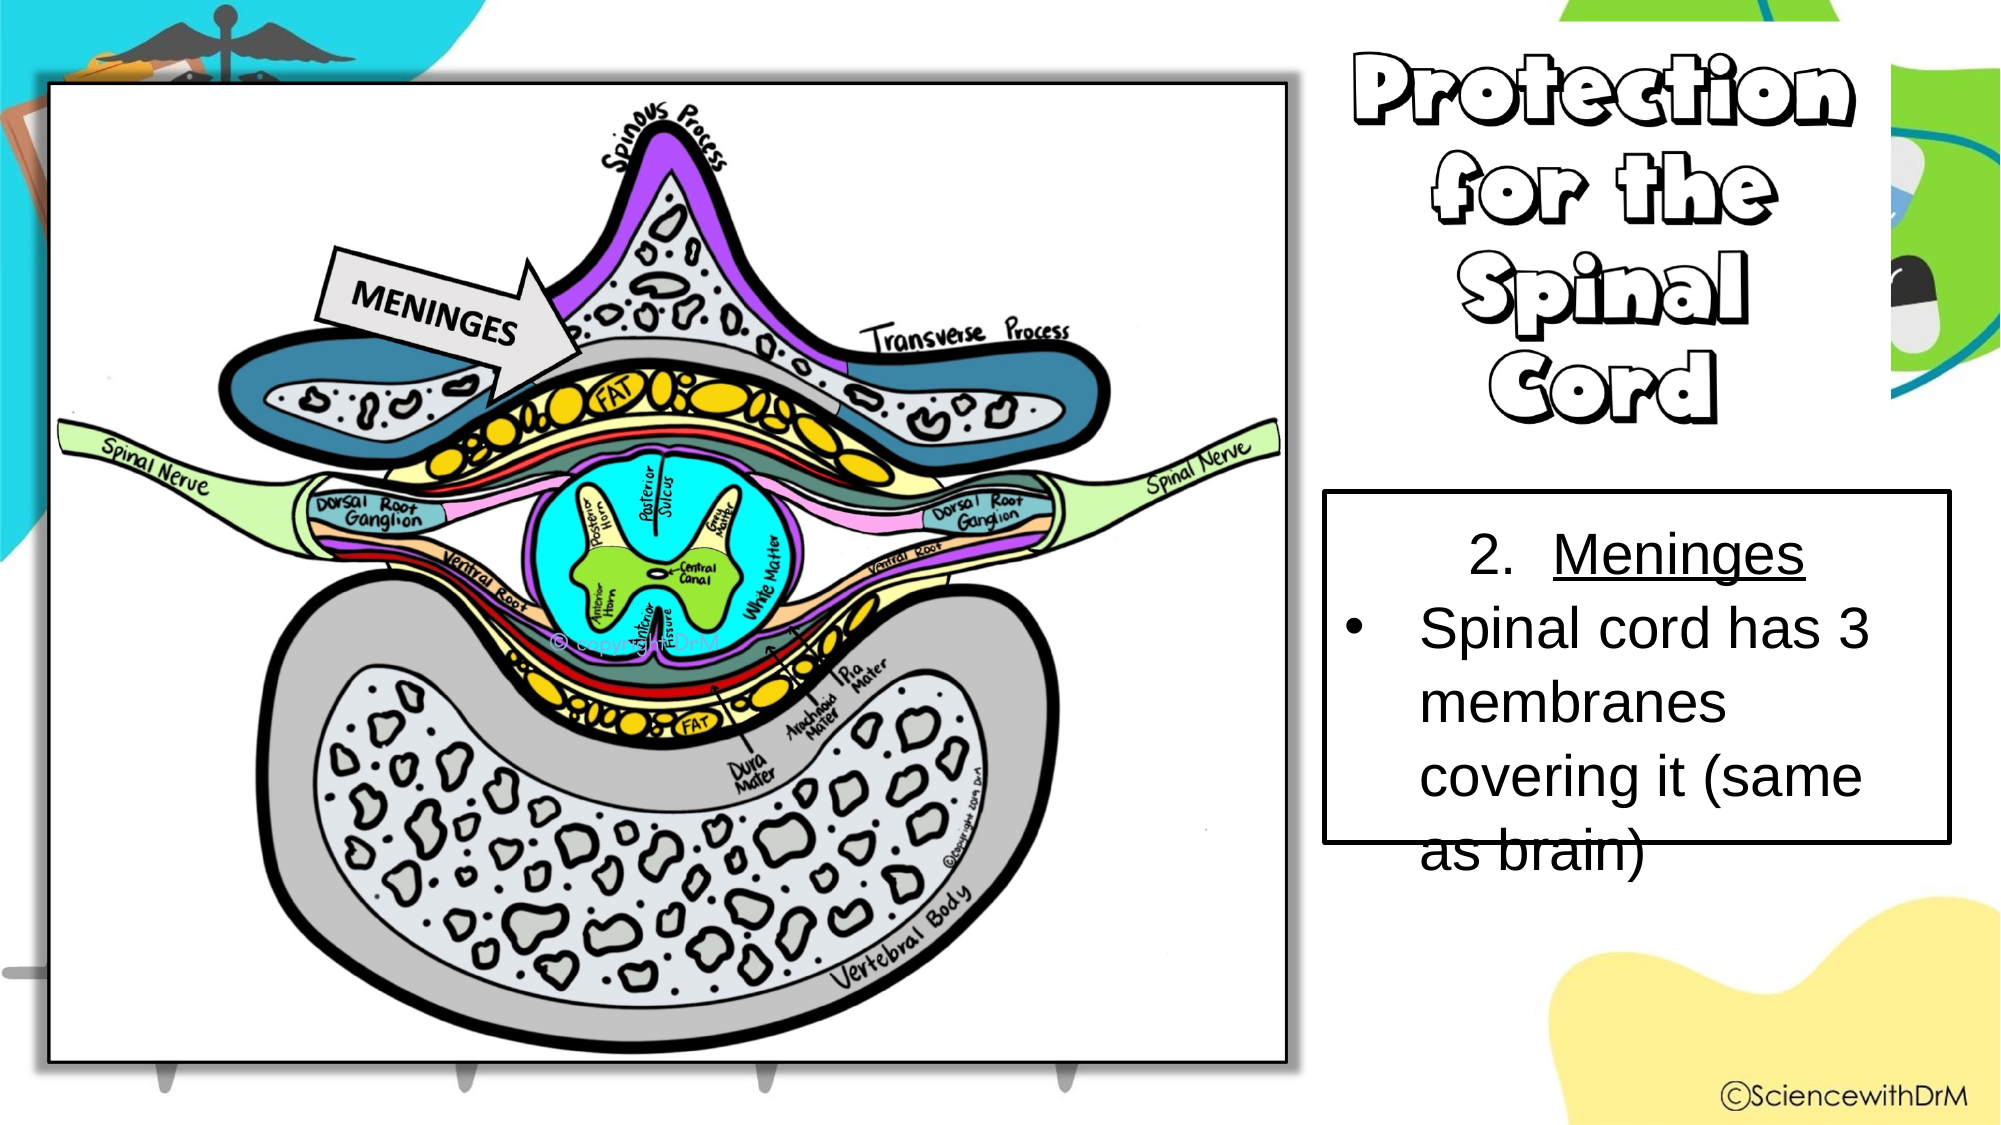

Meninges
Spinal cord has 3 membranes covering it (same as brain)